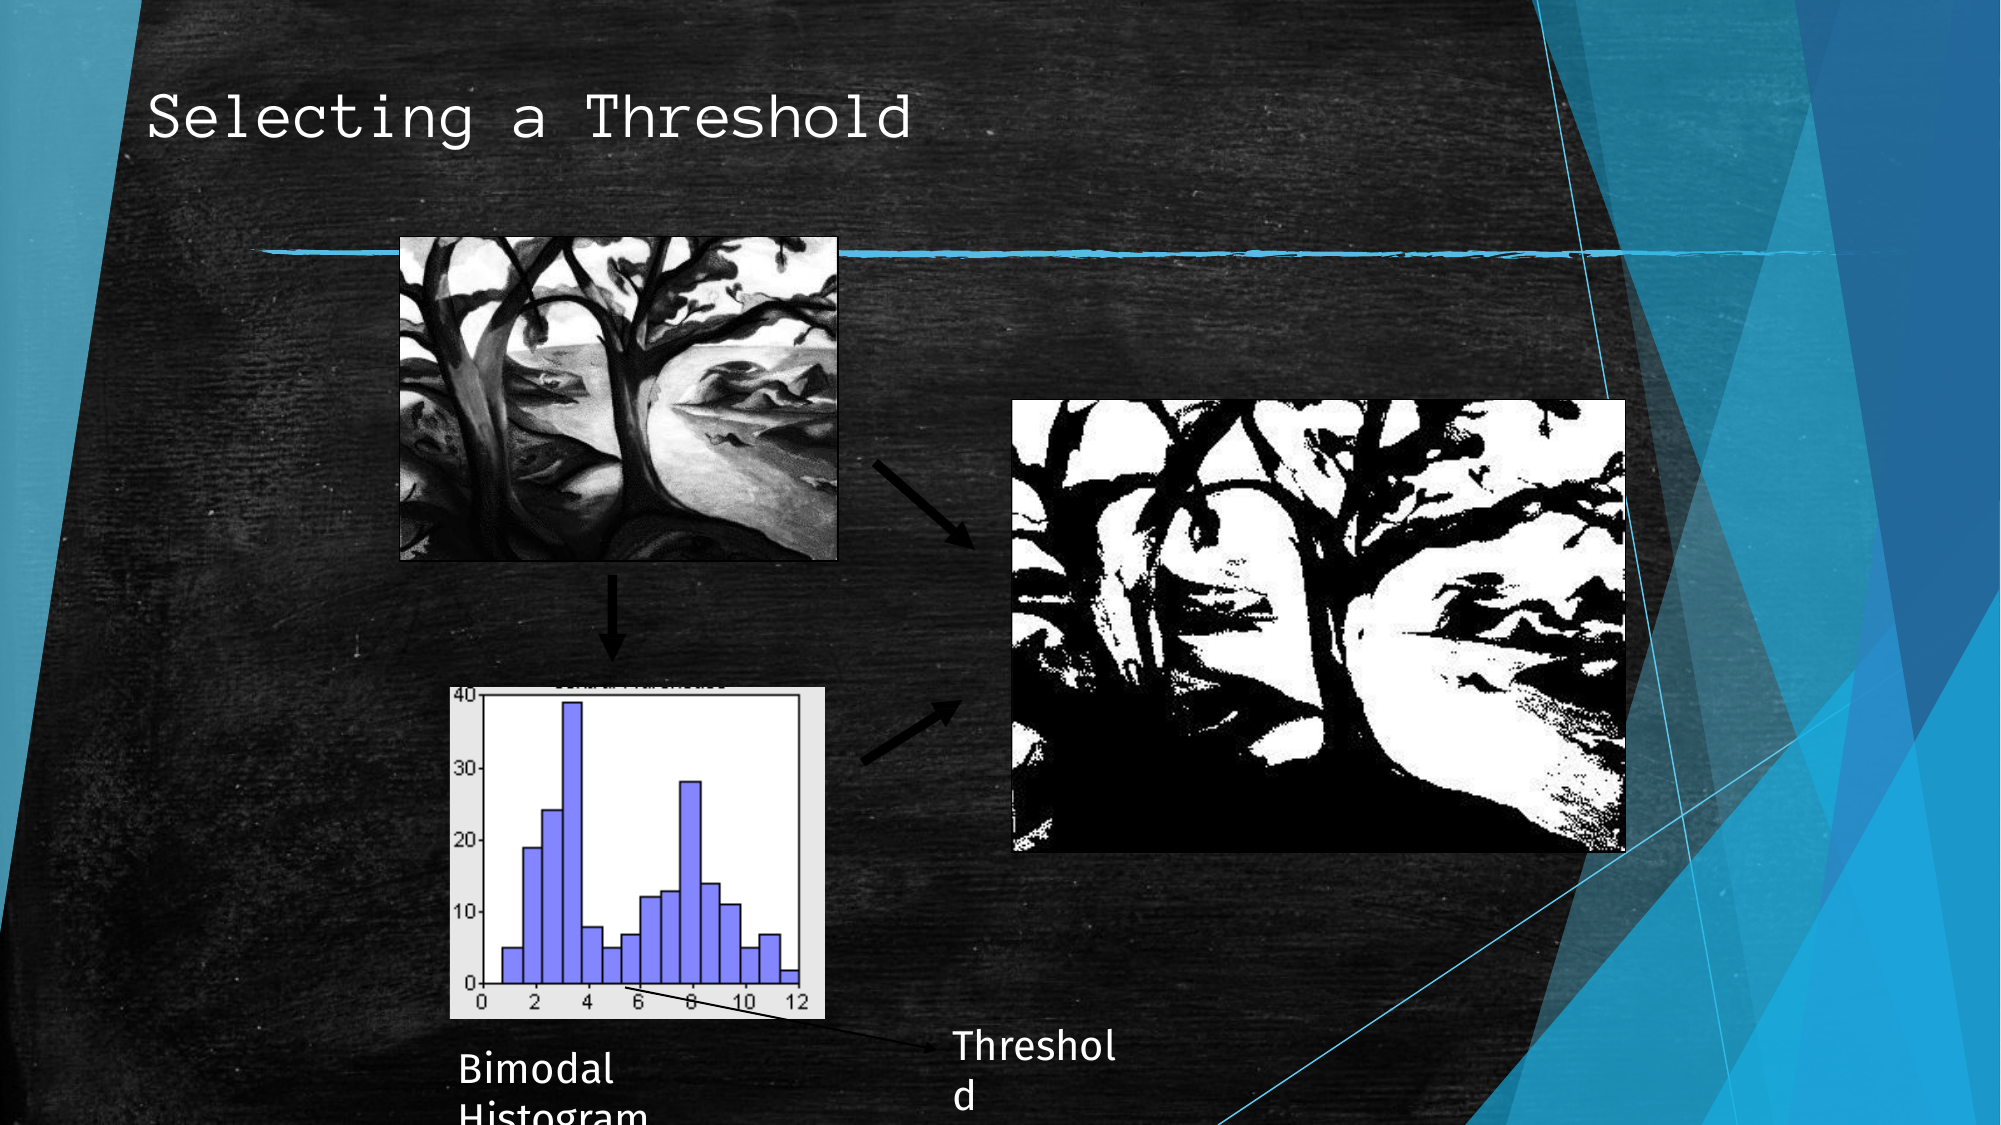

# Selecting a Threshold

Threshold
Bimodal Histogram